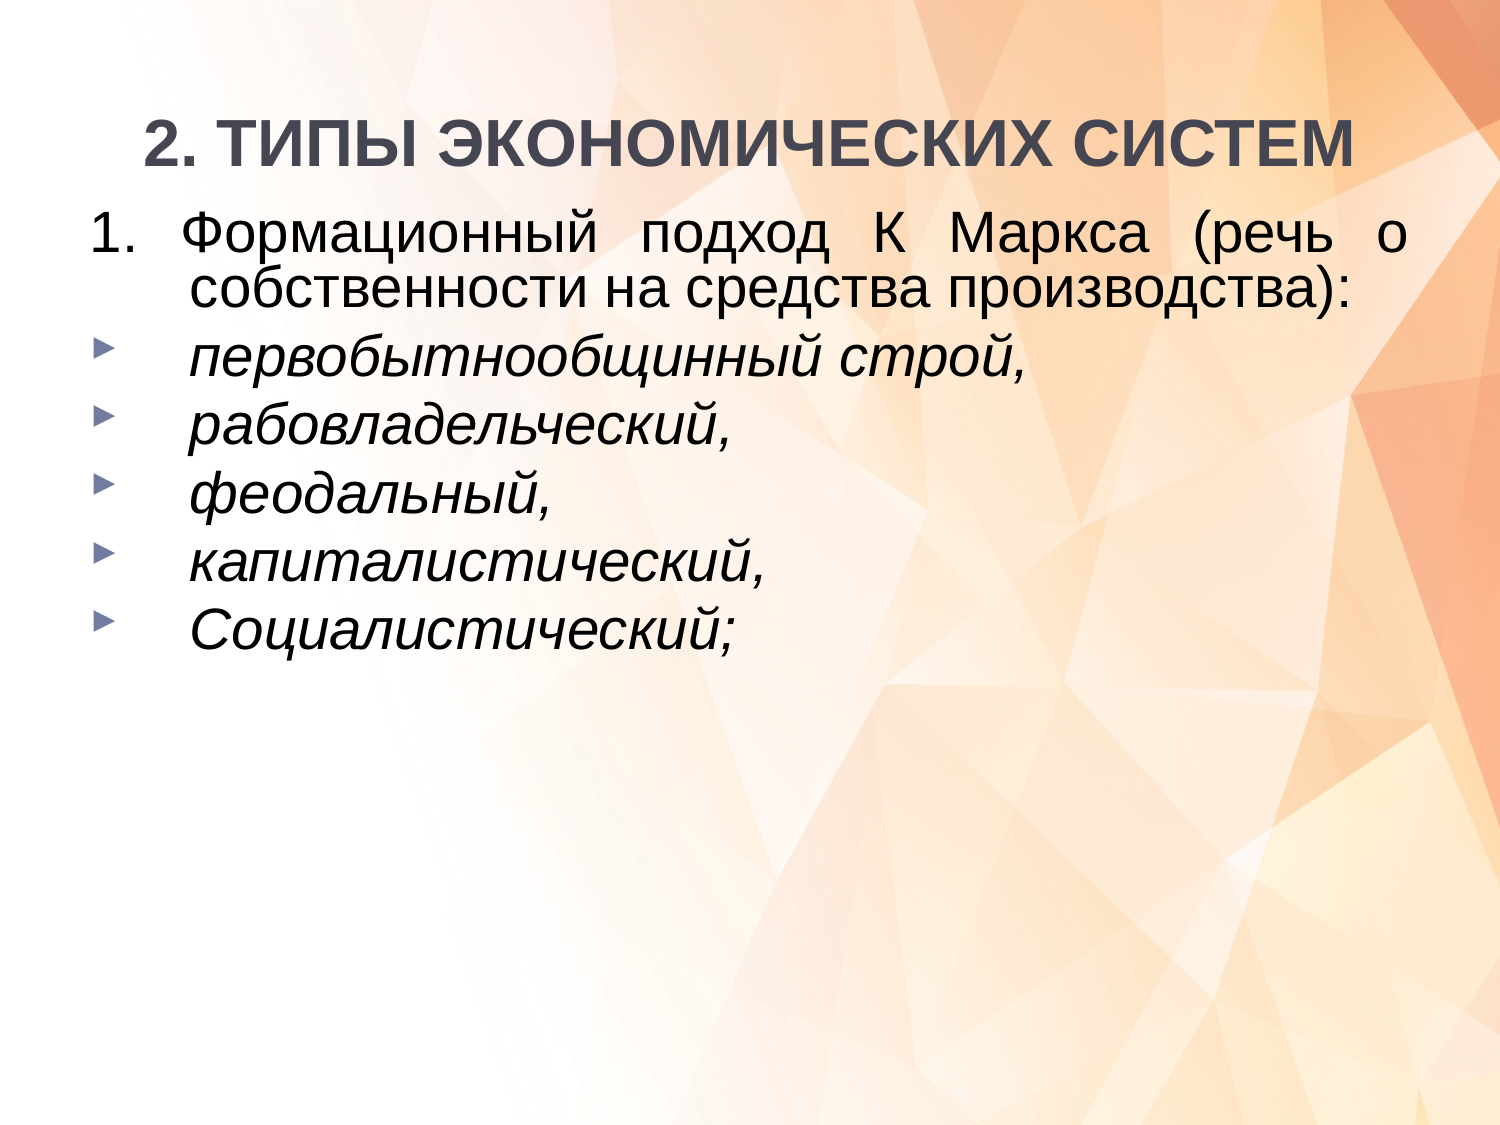

# 2. ТИПЫ ЭКОНОМИЧЕСКИХ СИСТЕМ
1. Формационный подход К Маркса (речь о собственности на средства производства):
первобытнообщинный строй,
рабовладельческий,
феодальный,
капиталистический,
Социалистический;